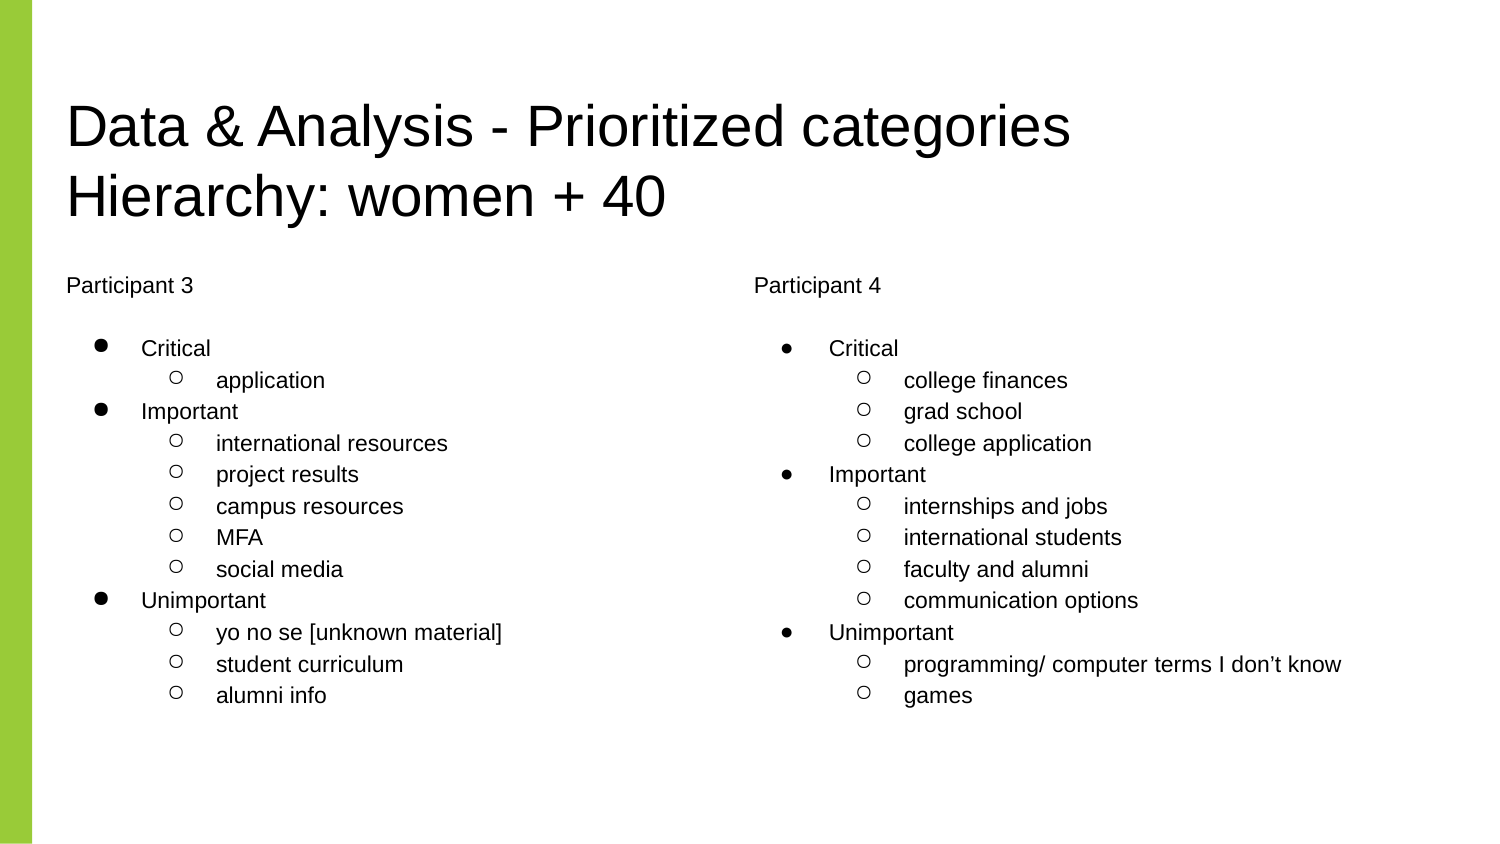

# Data & Analysis - Prioritized categories
Hierarchy: women + 40
Participant 3

Critical
application
Important
international resources
project results
campus resources
MFA
social media
Unimportant
yo no se [unknown material]
student curriculum
alumni info
Participant 4

Critical
college finances
grad school
college application
Important
internships and jobs
international students
faculty and alumni
communication options
Unimportant
programming/ computer terms I don’t know
games